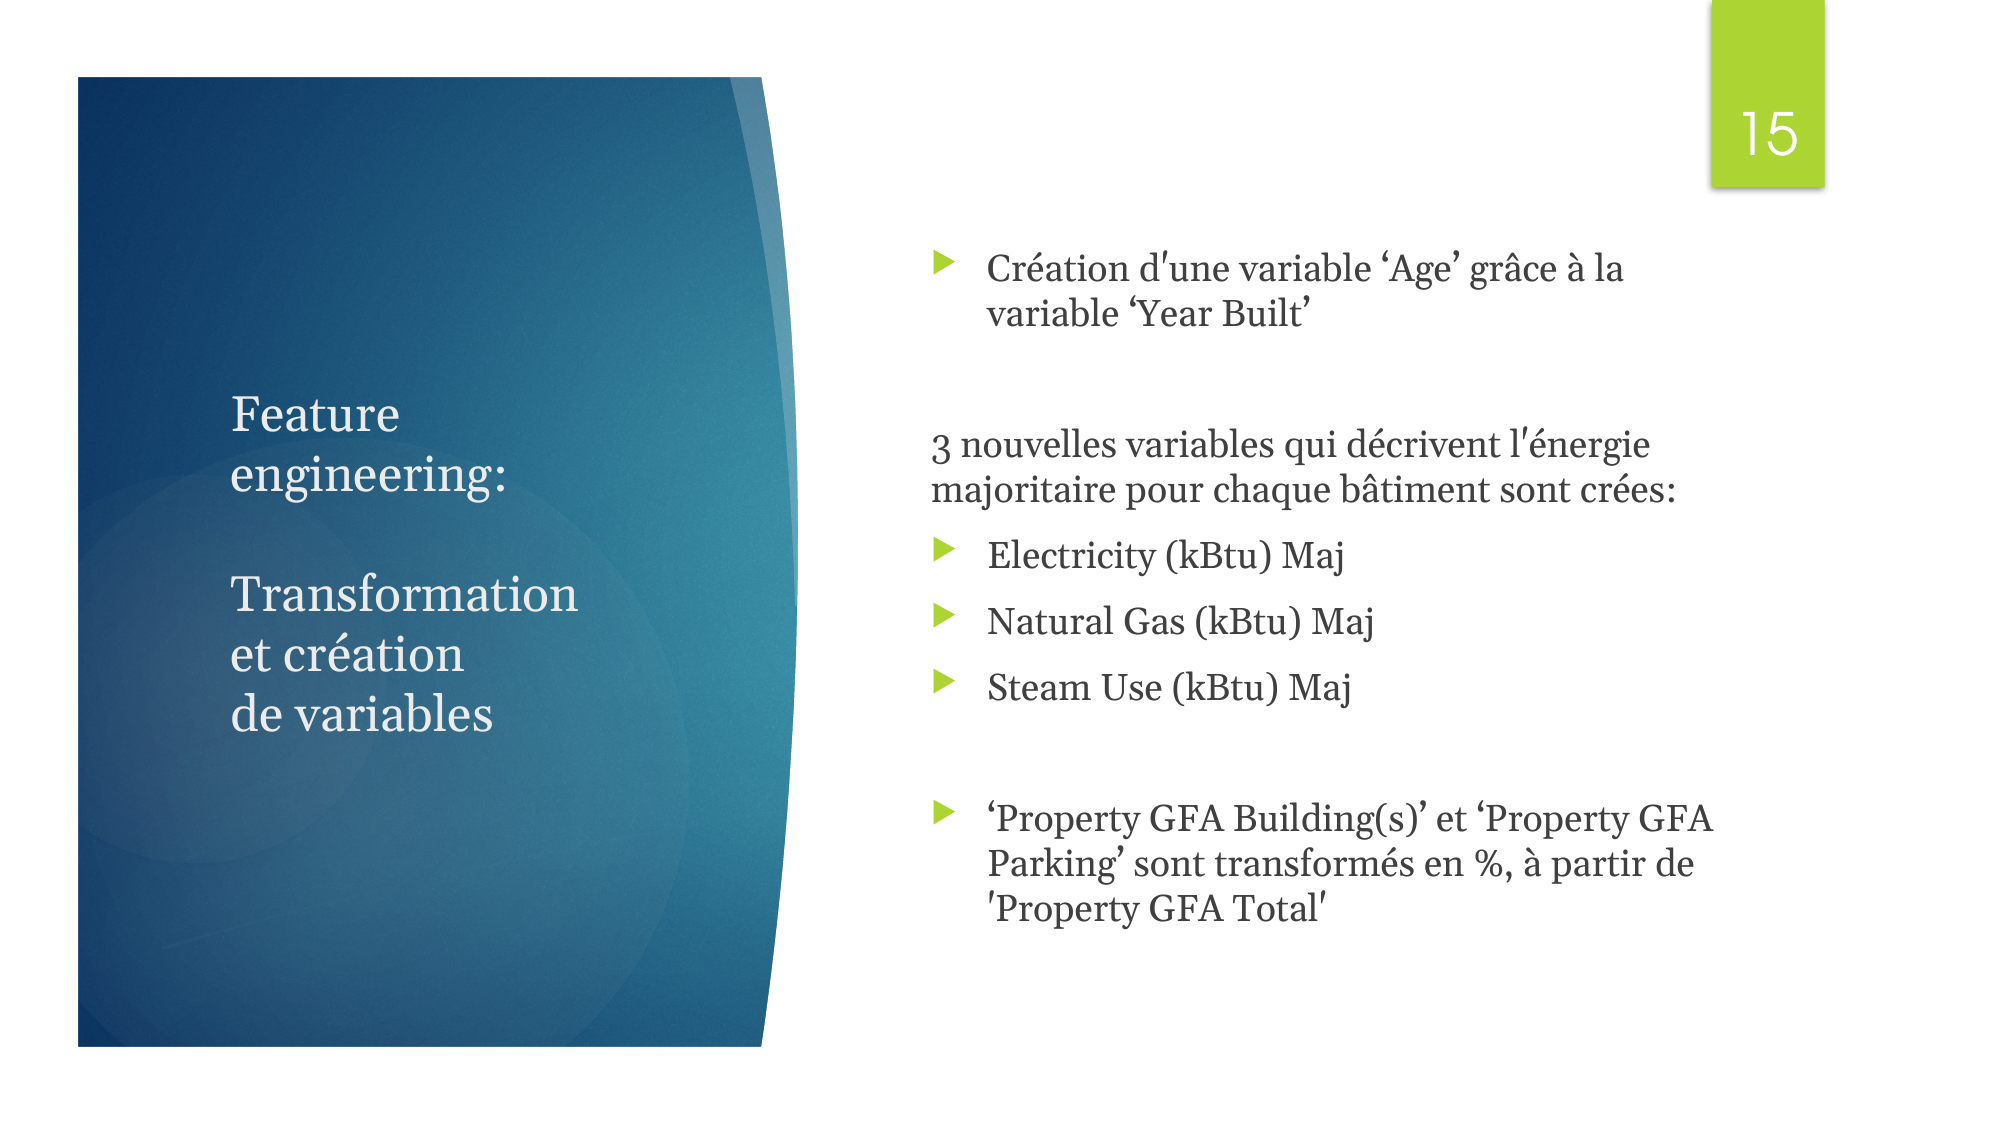

15
Création d'une variable ‘Age’ grâce à la variable ‘Year Built’

3 nouvelles variables qui décrivent l'énergie majoritaire pour chaque bâtiment sont crées:
Electricity (kBtu) Maj
Natural Gas (kBtu) Maj
Steam Use (kBtu) Maj

‘Property GFA Building(s)’ et ‘Property GFA Parking’ sont transformés en %, à partir de 'Property GFA Total'

Feature engineering:
Transformation
et création
de variables